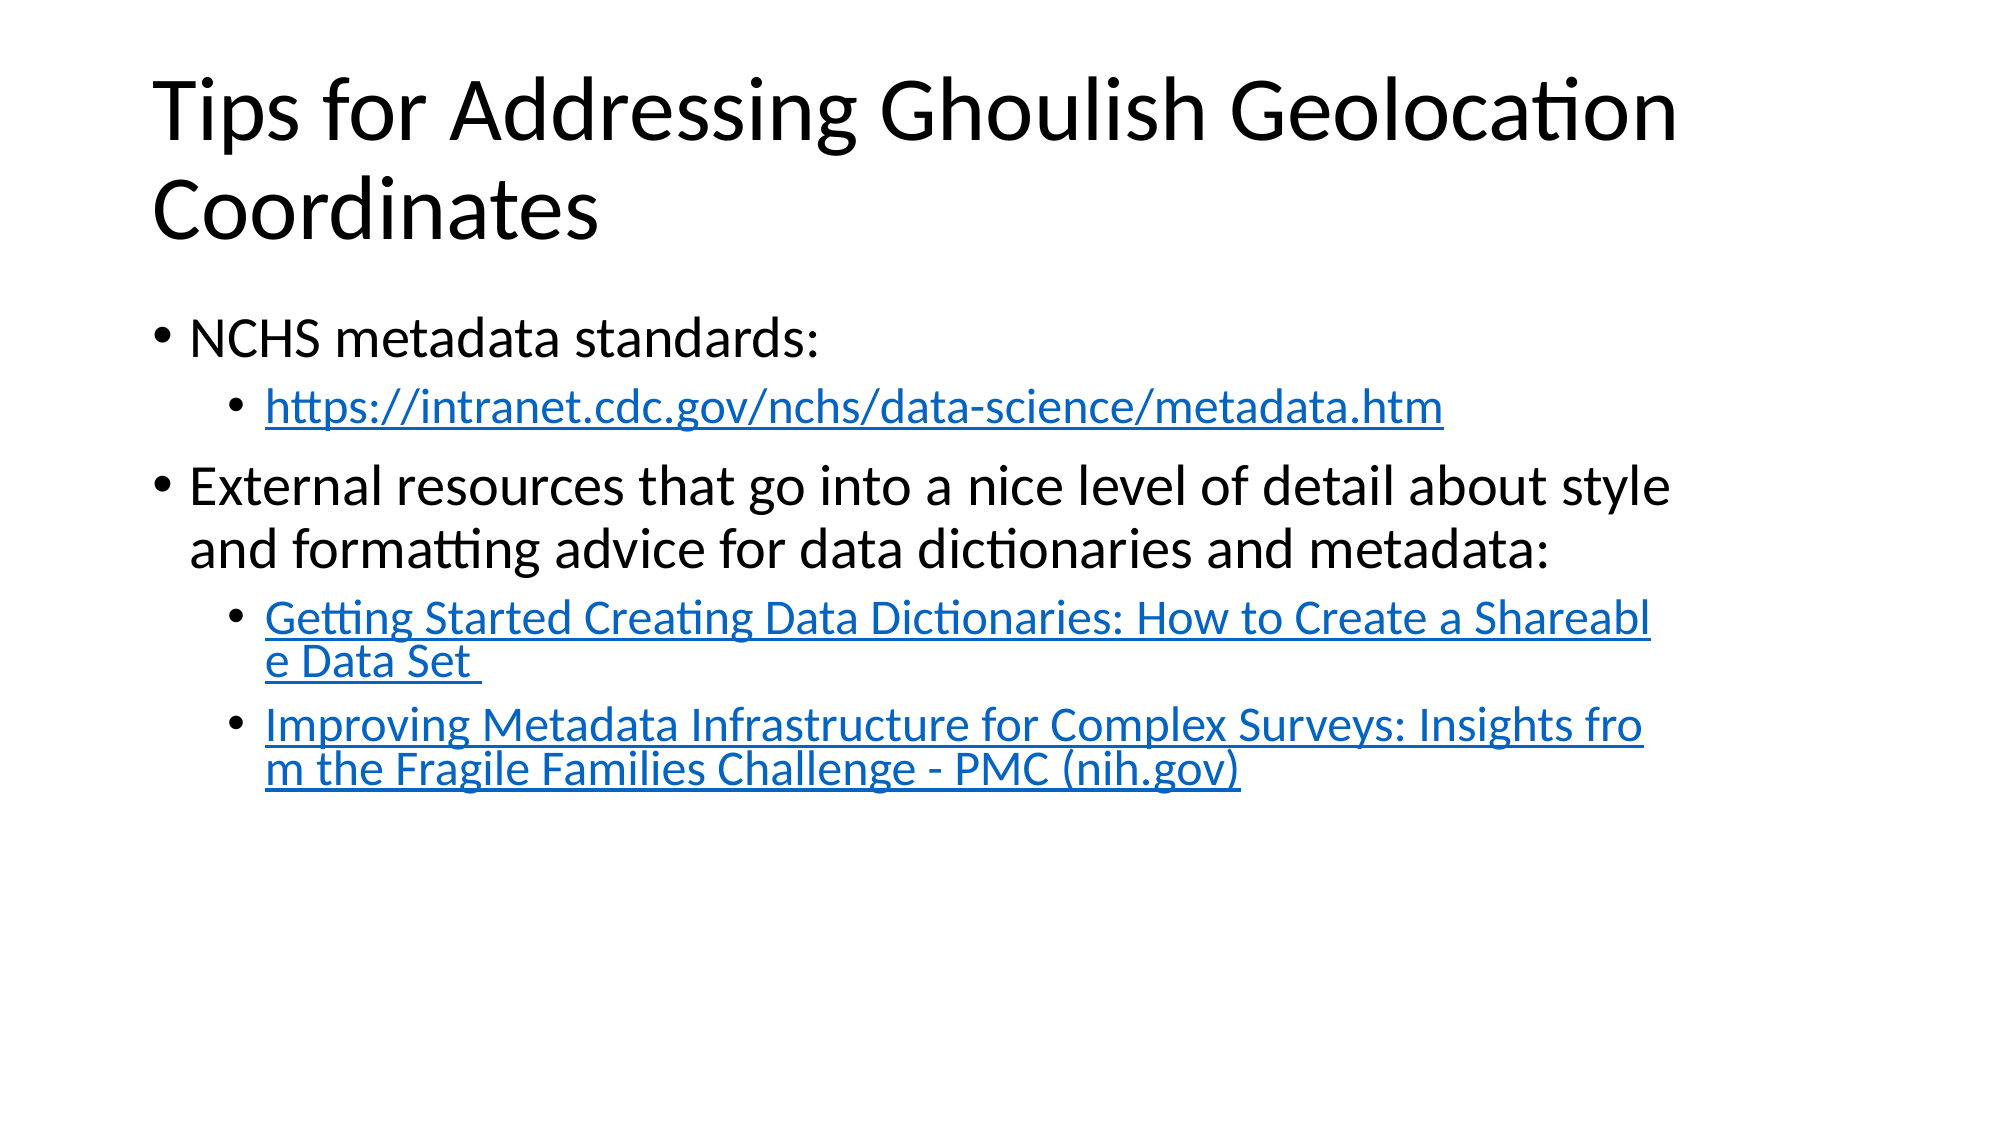

# Tips for Addressing Ghoulish Geolocation Coordinates
NCHS metadata standards:
https://intranet.cdc.gov/nchs/data-science/metadata.htm
External resources that go into a nice level of detail about style and formatting advice for data dictionaries and metadata:
Getting Started Creating Data Dictionaries: How to Create a Shareable Data Set
Improving Metadata Infrastructure for Complex Surveys: Insights from the Fragile Families Challenge - PMC (nih.gov)